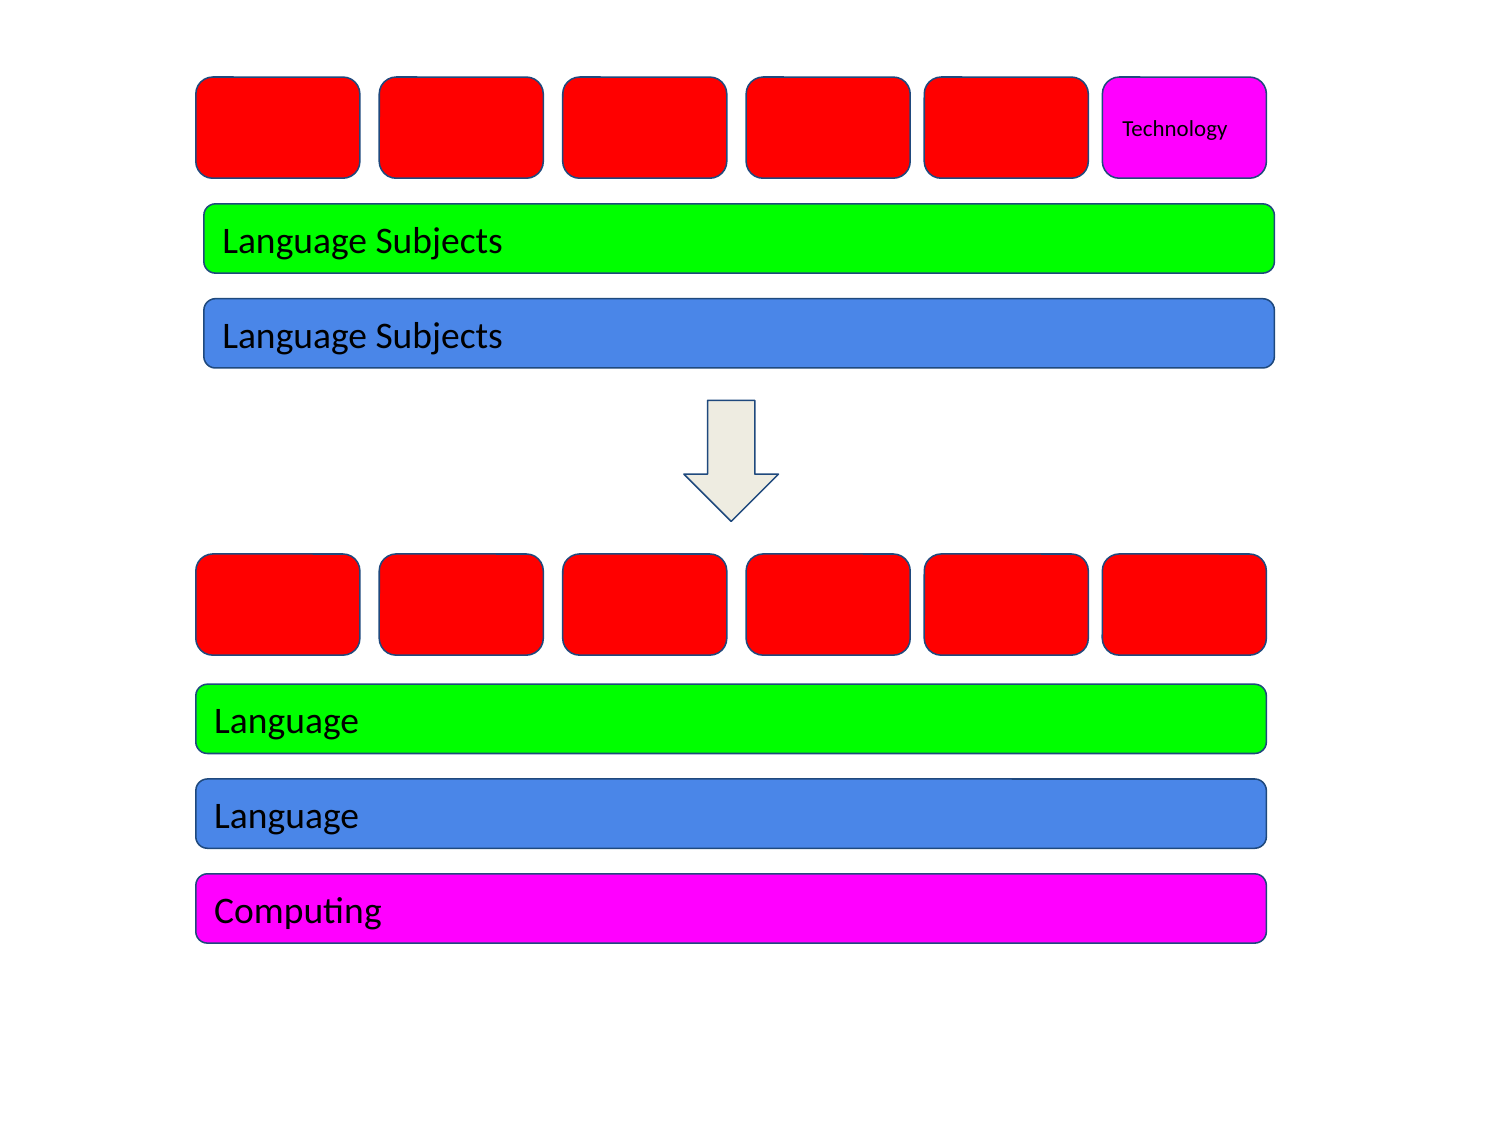

Technology
Language Subjects
Language Subjects

Language
Language
Computing